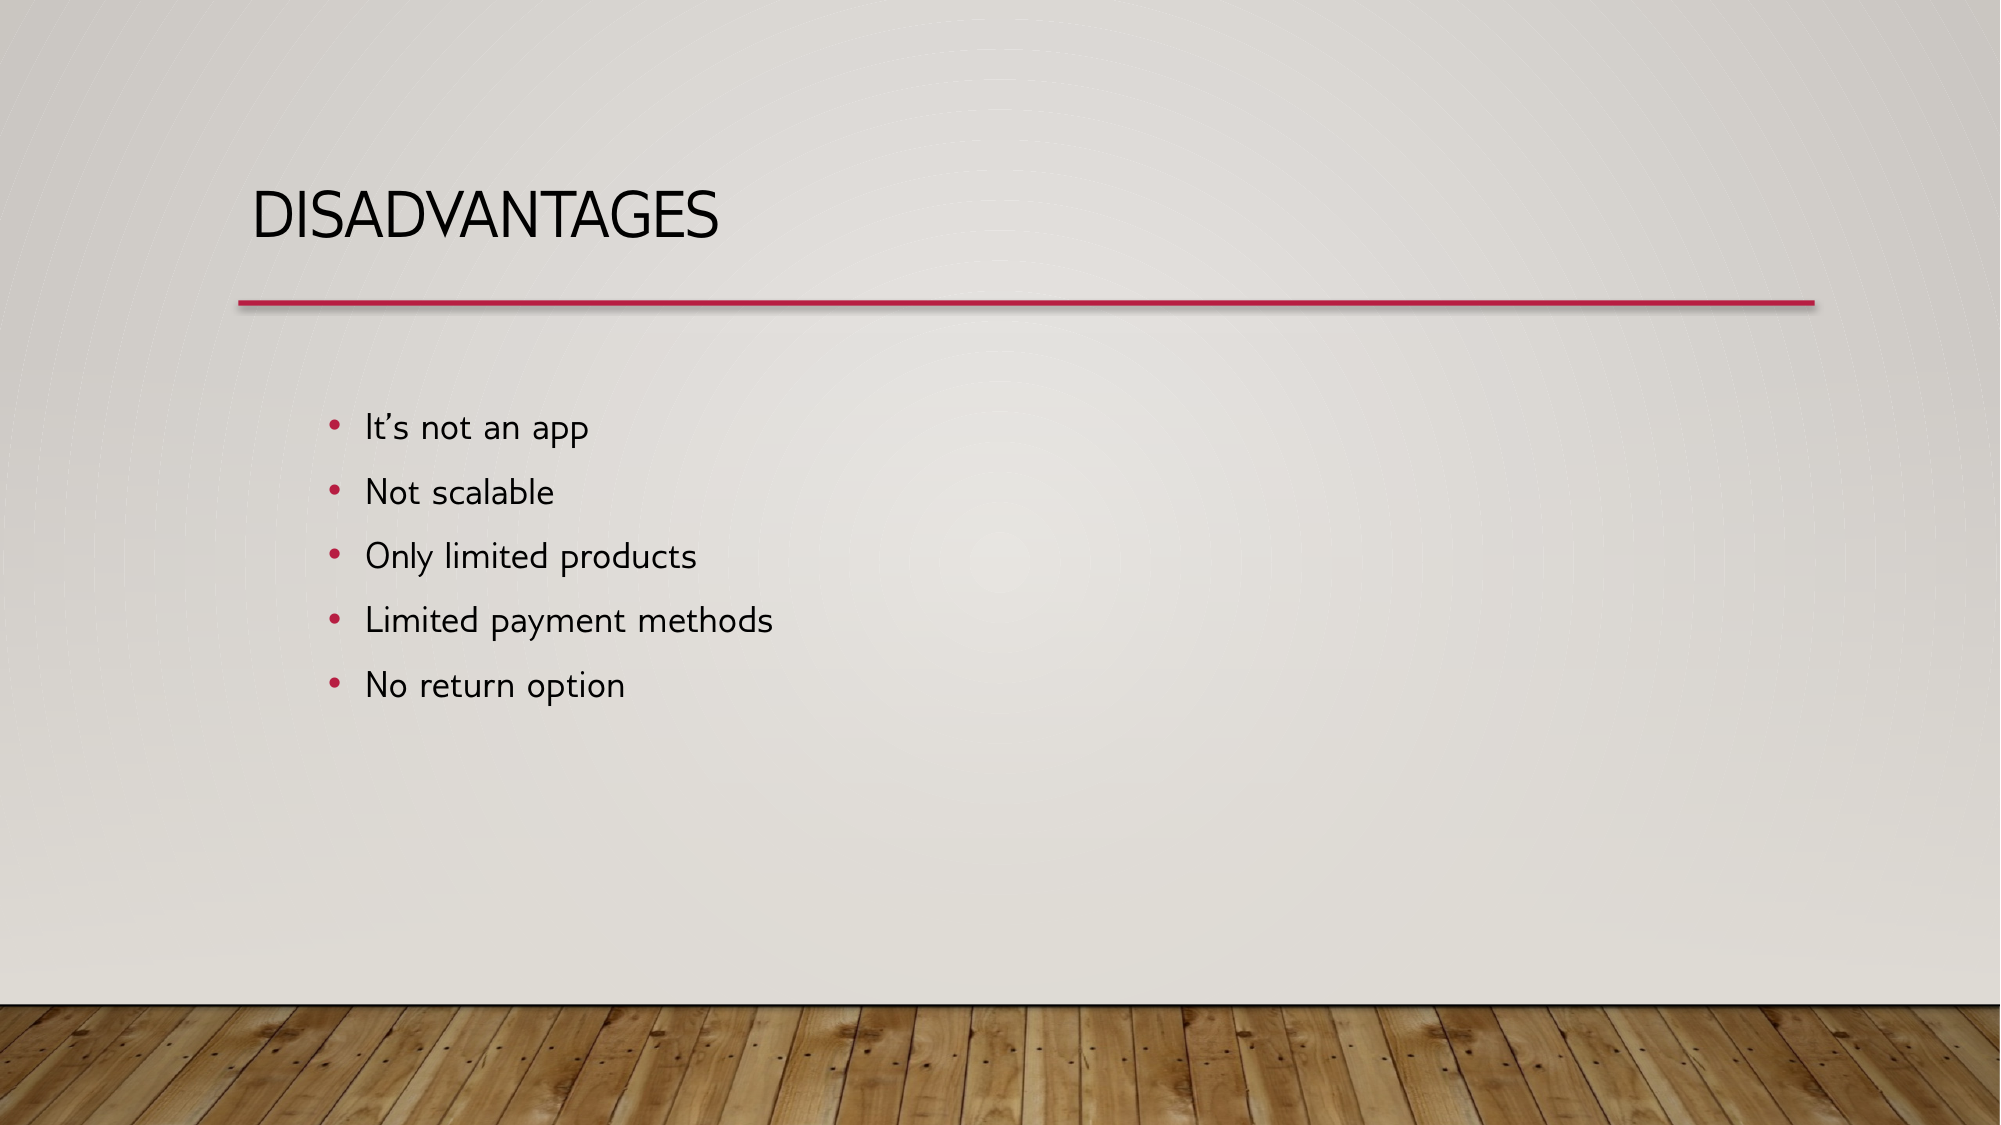

disAdvantages

It’s not an app
Not scalable
Only limited products
Limited payment methods
No return option